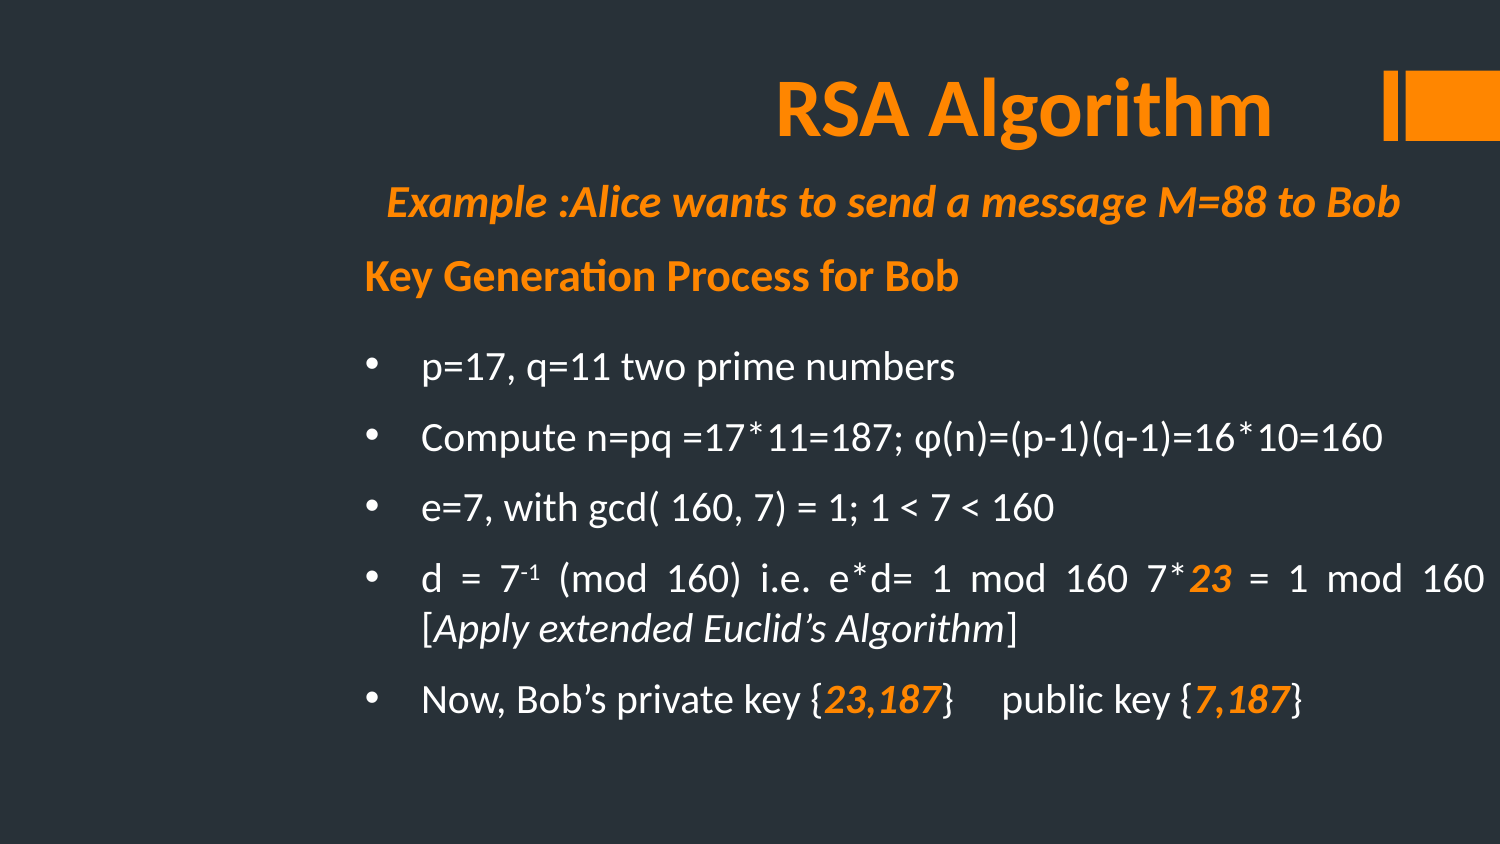

# RSA Algorithm
Example :Alice wants to send a message M=88 to Bob
Key Generation Process for Bob
p=17, q=11 two prime numbers
Compute n=pq =17*11=187; φ(n)=(p-1)(q-1)=16*10=160
e=7, with gcd( 160, 7) = 1; 1 < 7 < 160
d = 7-1 (mod 160) i.e. e*d= 1 mod 160 7*23 = 1 mod 160 [Apply extended Euclid’s Algorithm]
Now, Bob’s private key {23,187}     public key {7,187}